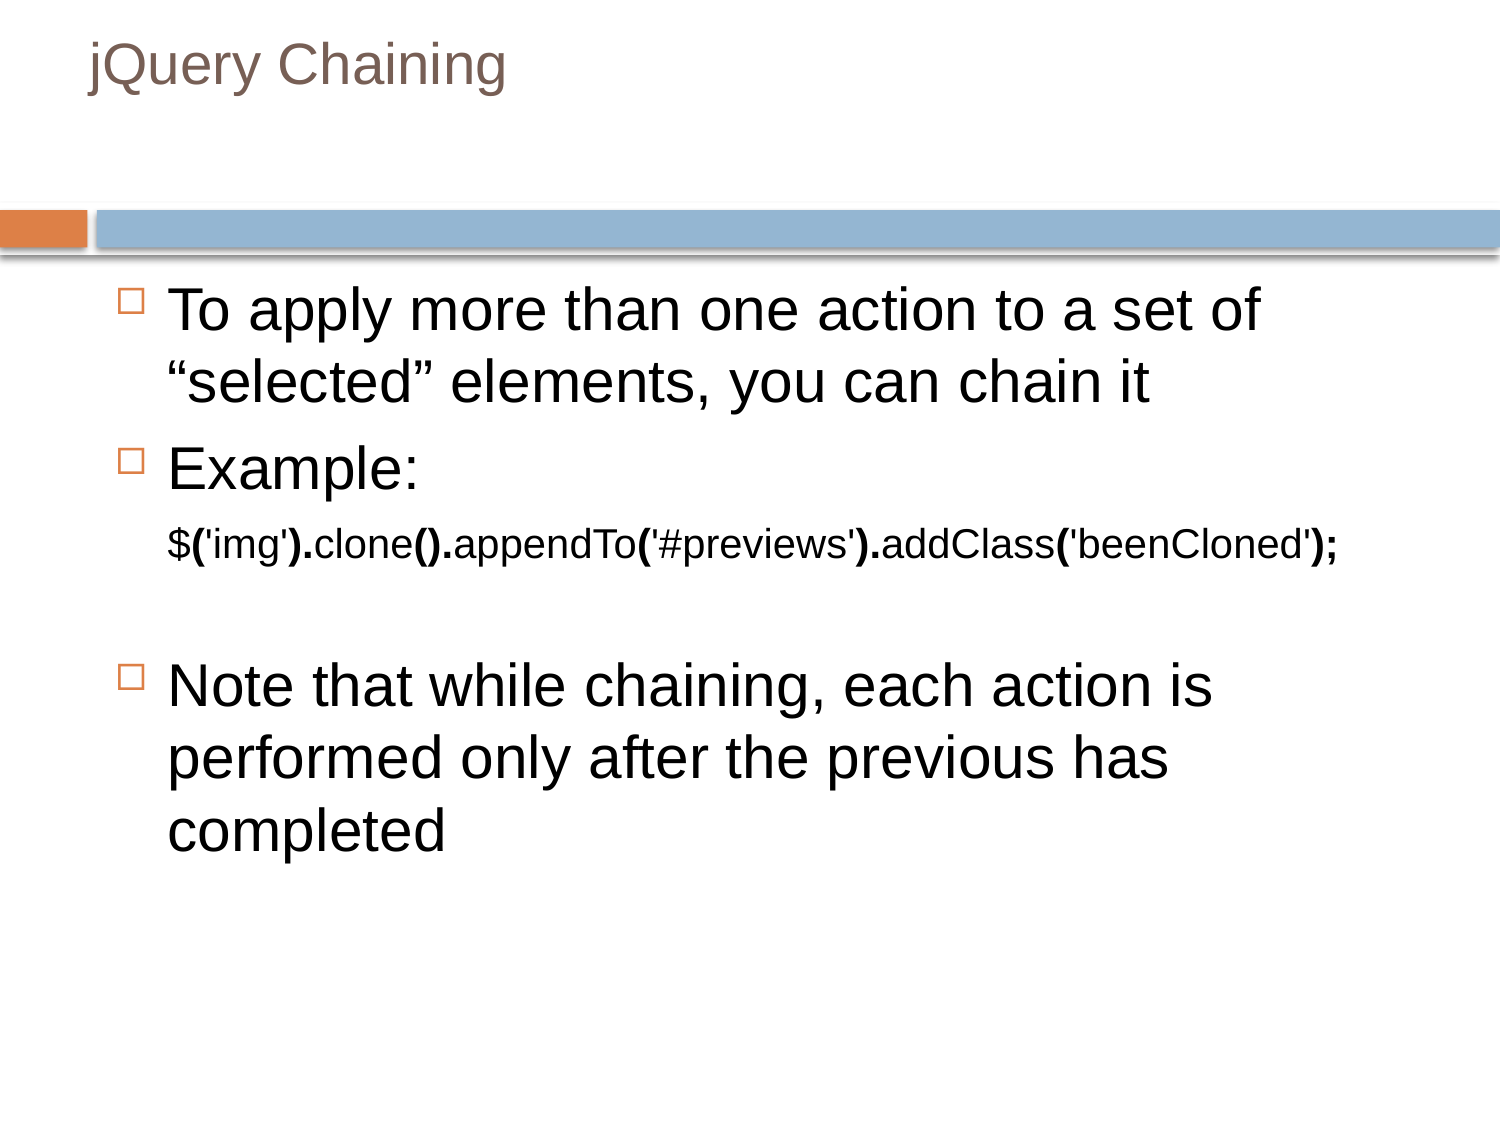

# jQuery Chaining
To apply more than one action to a set of “selected” elements, you can chain it
Example:
	$('img').clone().appendTo('#previews').addClass('beenCloned');

Note that while chaining, each action is performed only after the previous has completed